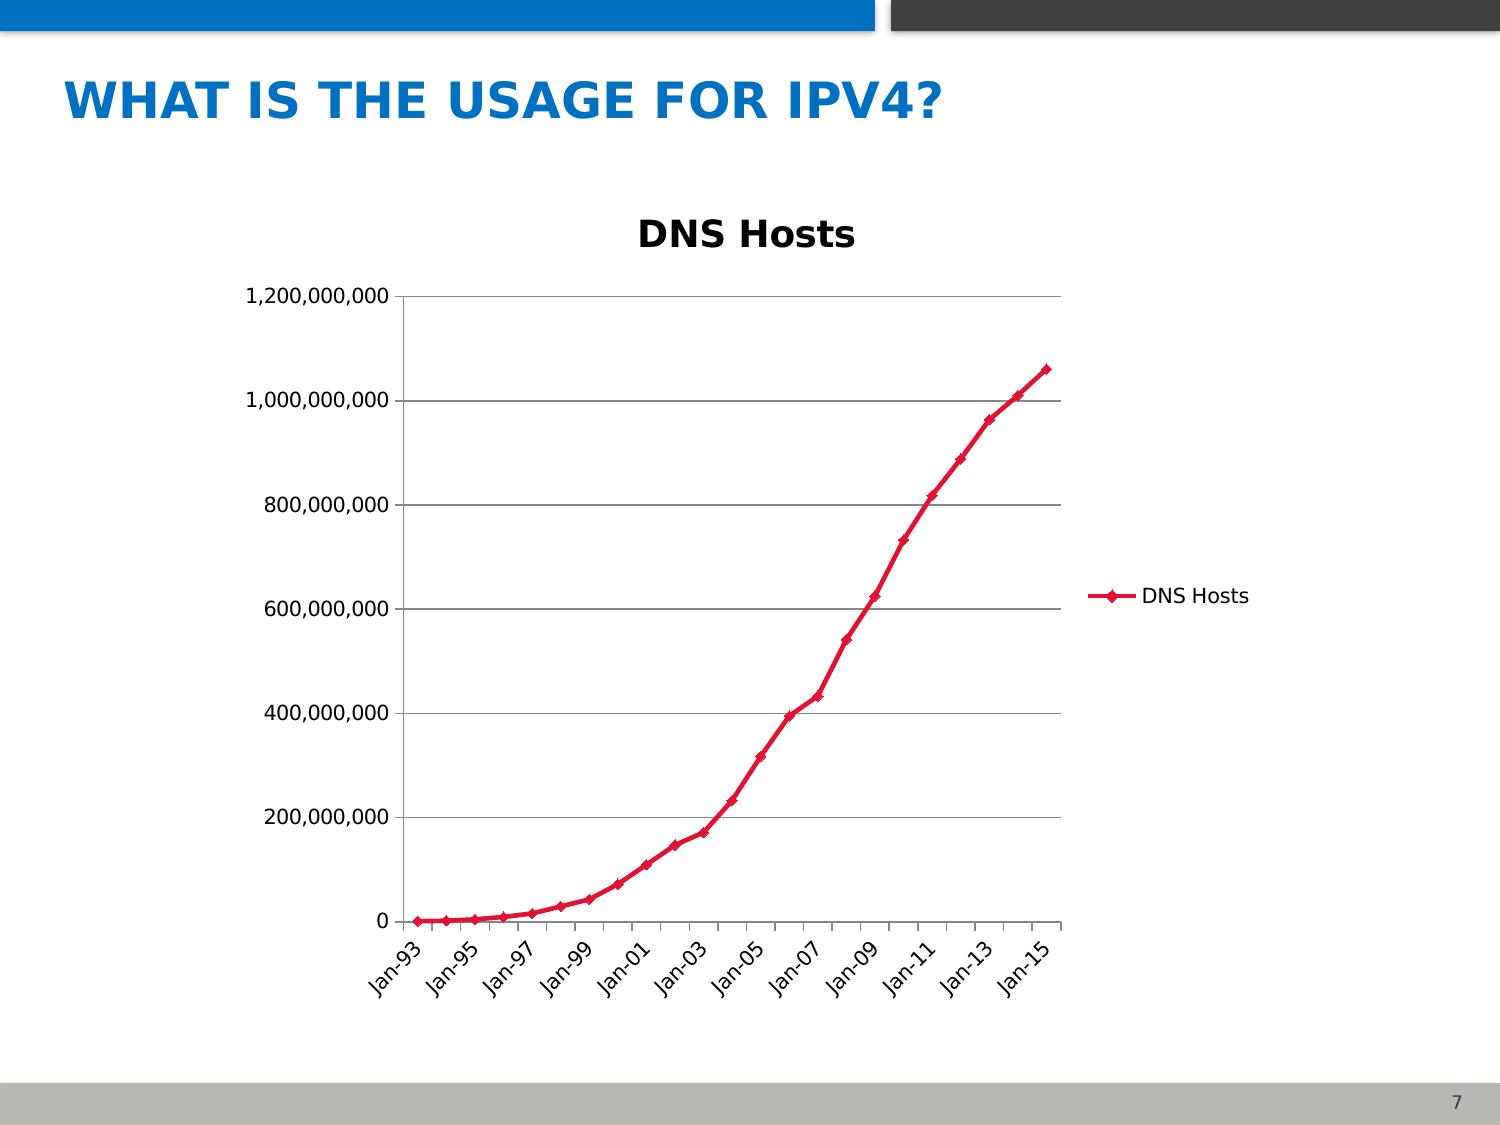

# What is the usage for IPv4?

### Chart:

| Category | DNS Hosts |
|---|---|
| 42005 | 1060764420.45 |
| 41640 | 1010251829.0 |
| 41275 | 963518598.0 |
| 40909 | 888239420.0 |
| 40544 | 818374269.0 |
| 40179 | 732740444.0 |
| 39814 | 625226456.0 |
| 39448 | 541677360.0 |
| 39083 | 433193199.0 |
| 38718 | 394991609.0 |
| 38353 | 317646084.0 |
| 37987 | 233101481.0 |
| 37622 | 171638297.0 |
| 37257 | 147344723.0 |
| 36892 | 109574429.0 |
| 36526 | 72398092.0 |
| 36161 | 43230000.0 |
| 35796 | 29670000.0 |
| 35431 | 16146000.0 |
| 35065 | 9472000.0 |
| 34700 | 4852000.0 |
| 34335 | 2217000.0 |
| 33970 | 1313000.0 |